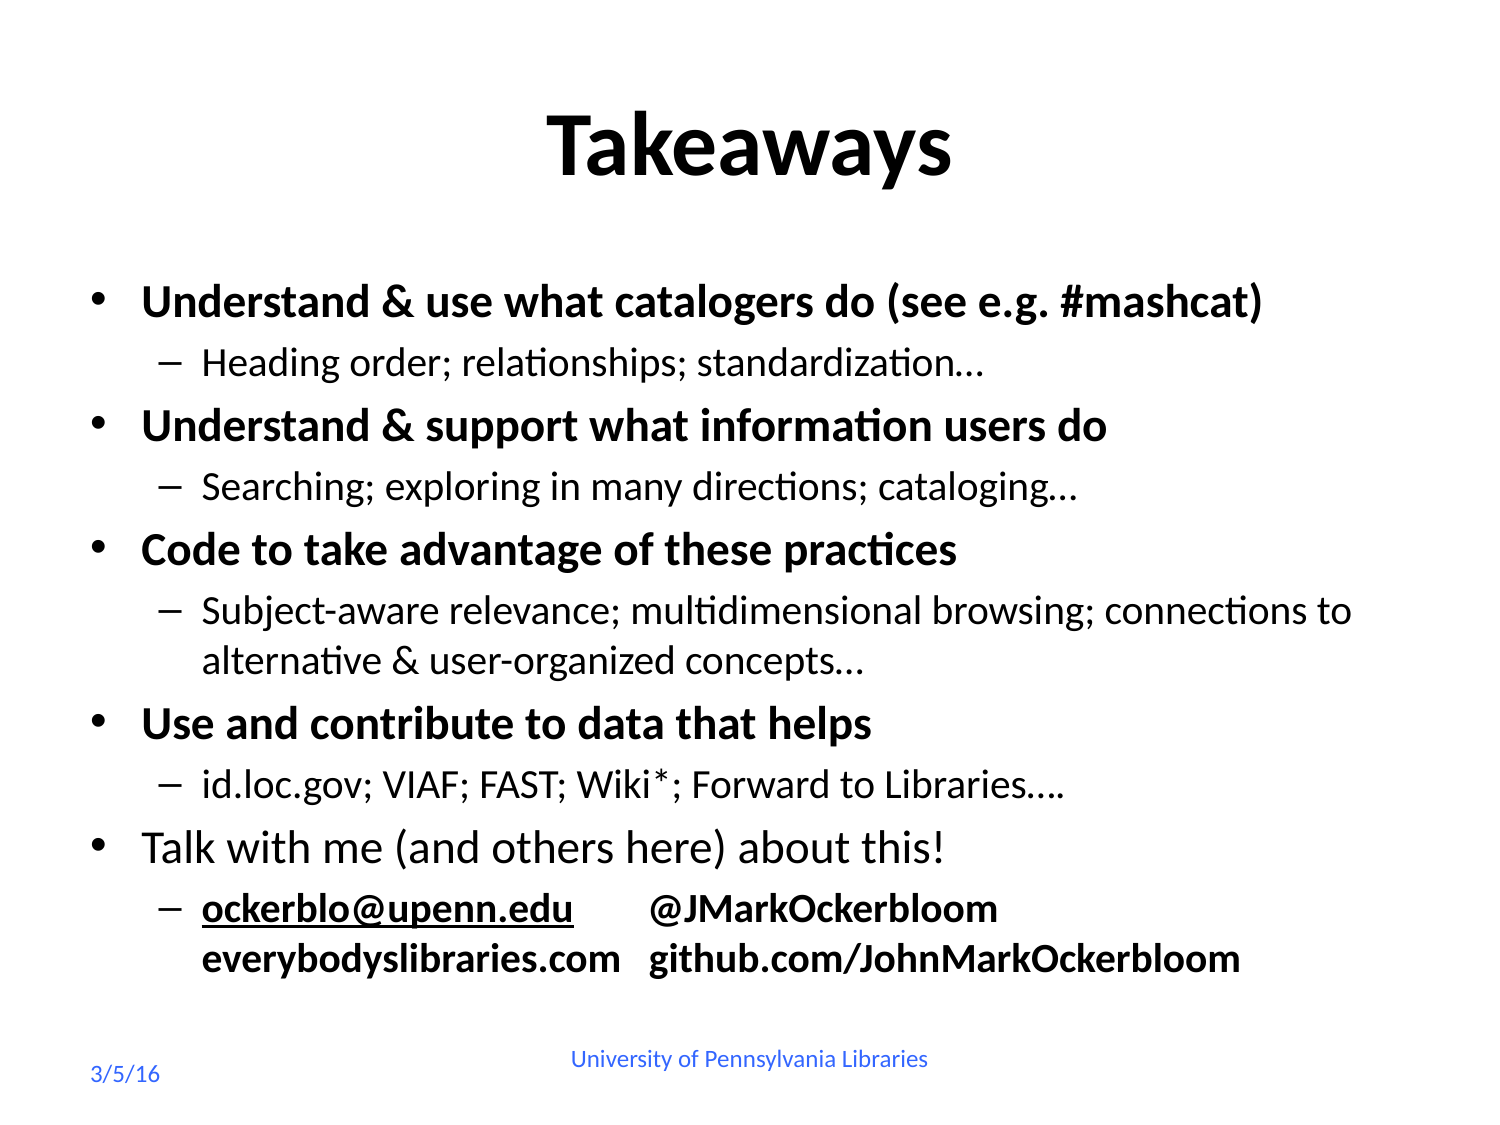

# Takeaways
Understand & use what catalogers do (see e.g. #mashcat)
Heading order; relationships; standardization…
Understand & support what information users do
Searching; exploring in many directions; cataloging…
Code to take advantage of these practices
Subject-aware relevance; multidimensional browsing; connections to alternative & user-organized concepts…
Use and contribute to data that helps
id.loc.gov; VIAF; FAST; Wiki*; Forward to Libraries….
Talk with me (and others here) about this!
ockerblo@upenn.edu        @JMarkOckerbloom 			    everybodyslibraries.com   github.com/JohnMarkOckerbloom

3/5/16
University of Pennsylvania Libraries